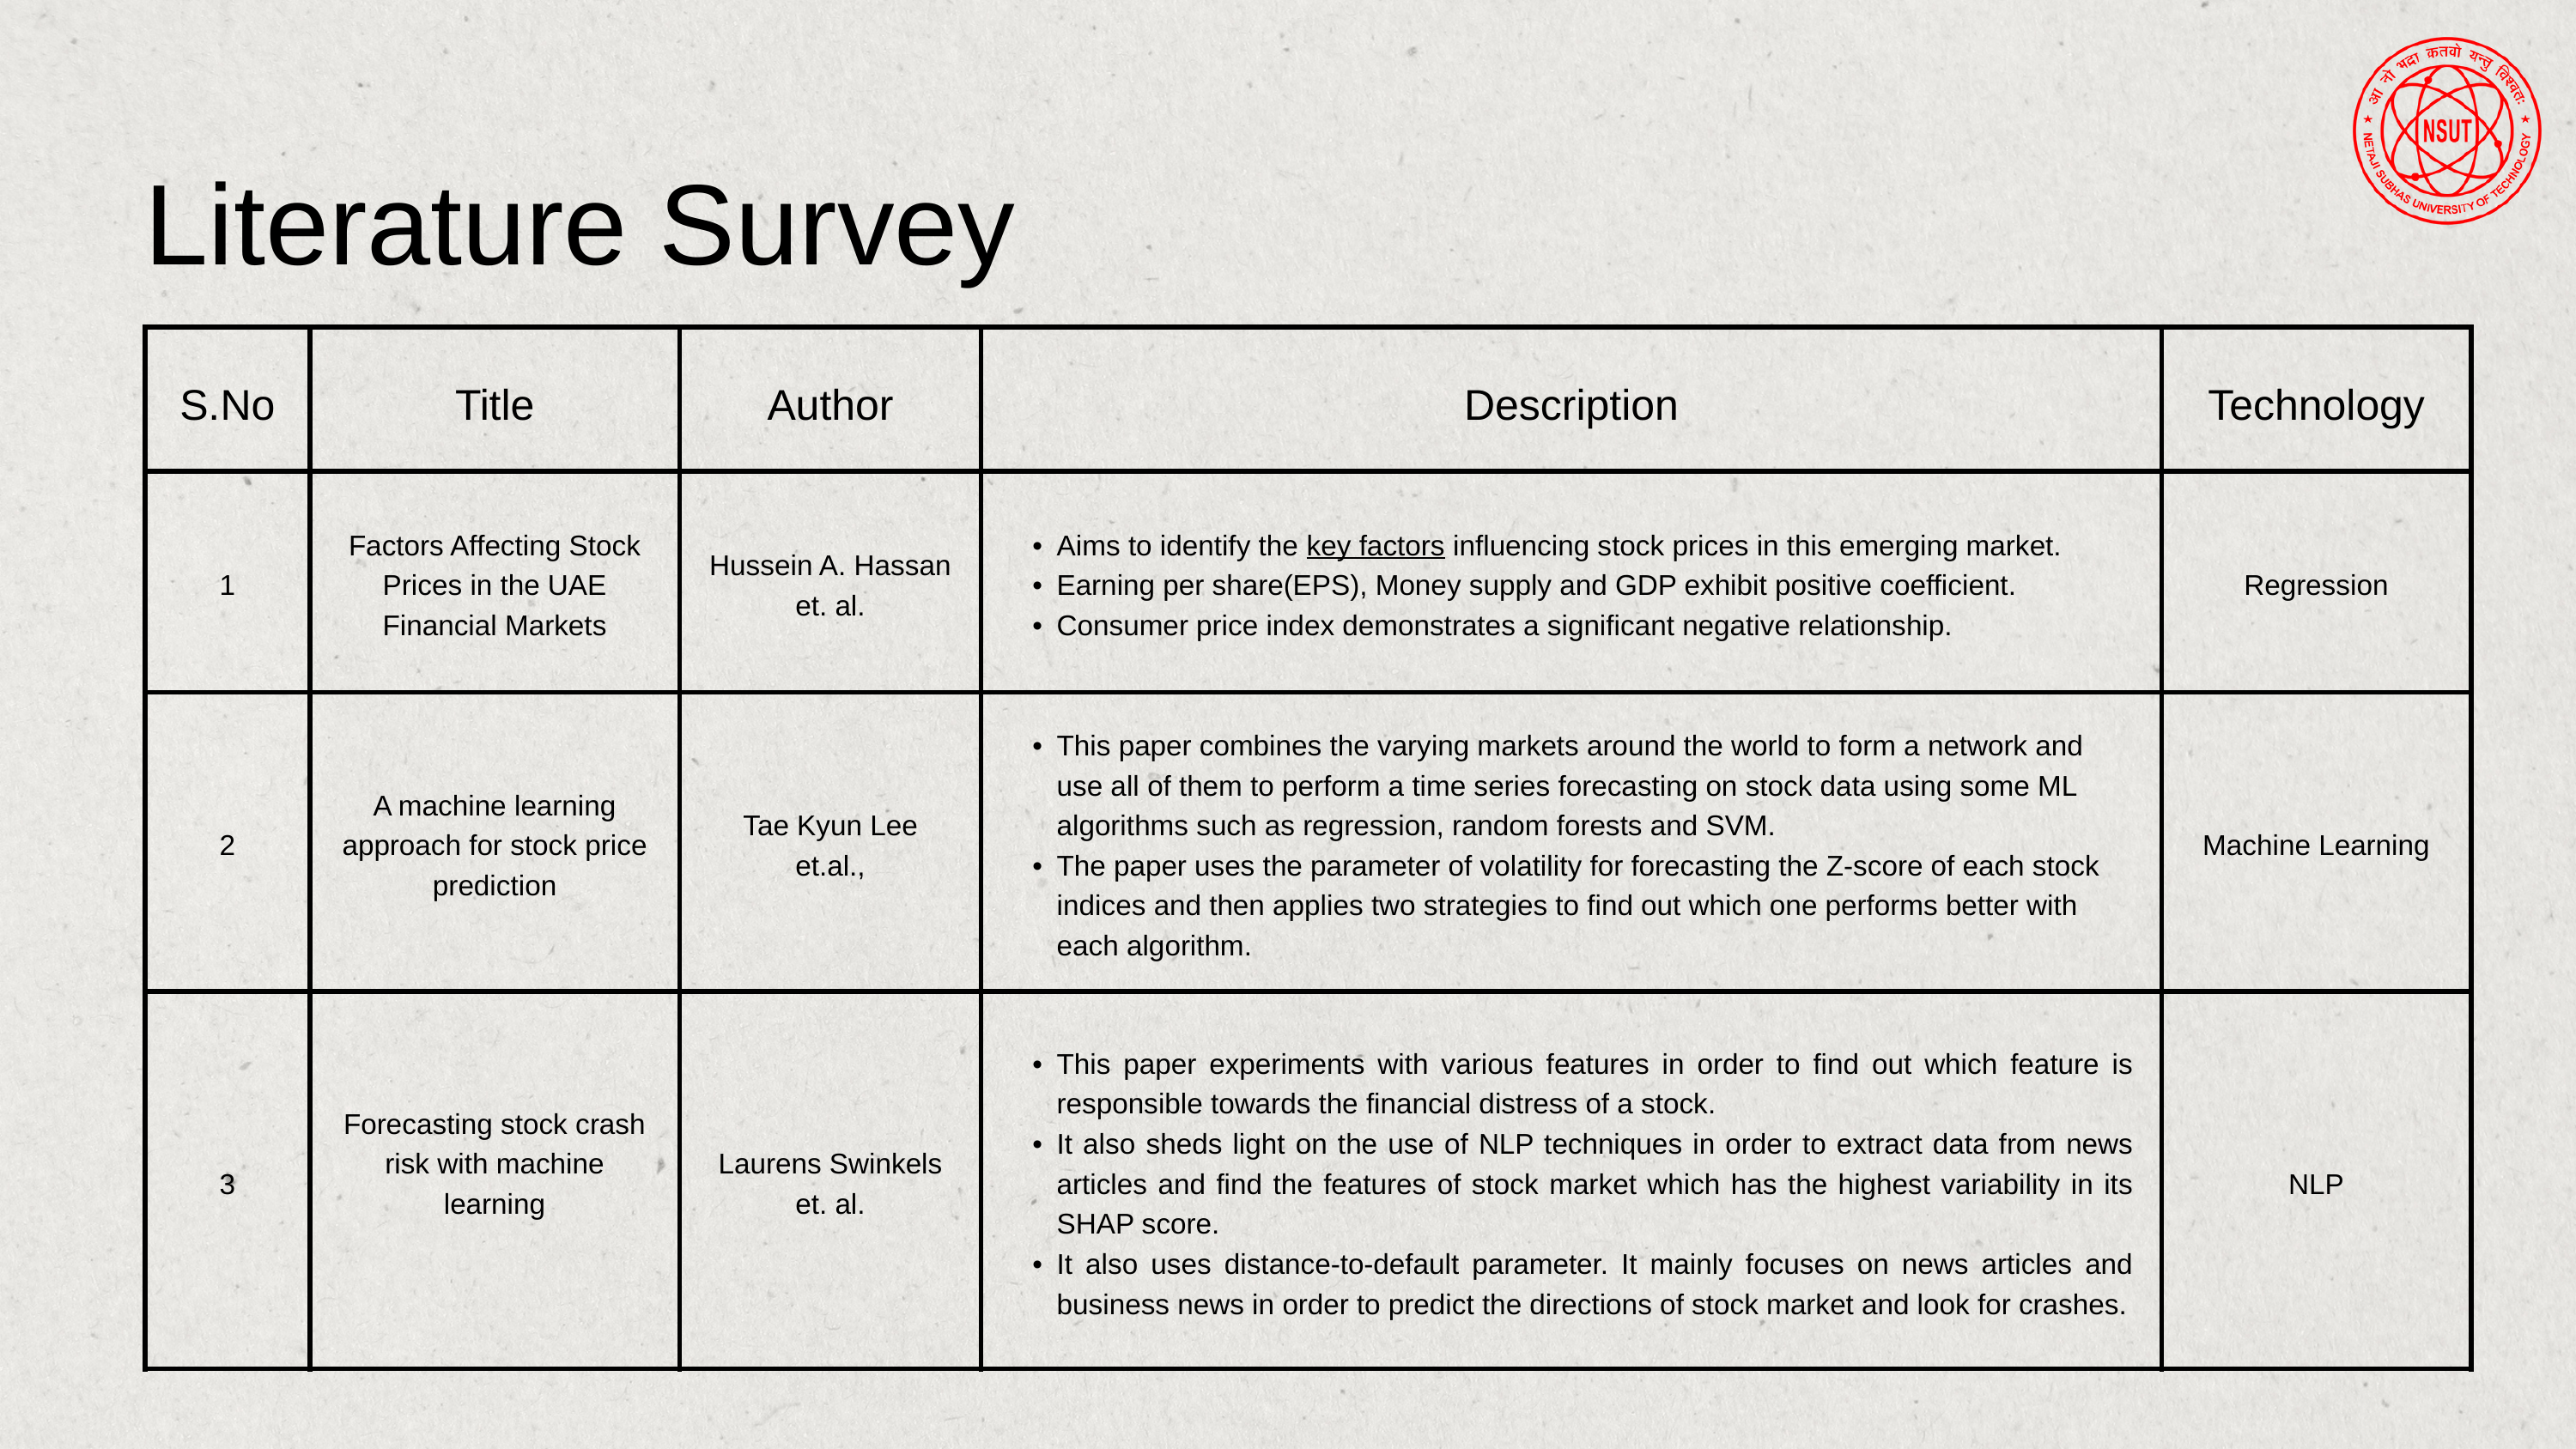

Literature Survey
| S.No | Title | Author | Description | Technology |
| --- | --- | --- | --- | --- |
| 1 | Factors Affecting Stock Prices in the UAE Financial Markets | Hussein A. Hassan et. al. | Aims to identify the key factors influencing stock prices in this emerging market. Earning per share(EPS), Money supply and GDP exhibit positive coefficient. Consumer price index demonstrates a significant negative relationship. | Regression |
| 2 | A machine learning approach for stock price prediction | Tae Kyun Lee et.al., | This paper combines the varying markets around the world to form a network and use all of them to perform a time series forecasting on stock data using some ML algorithms such as regression, random forests and SVM. The paper uses the parameter of volatility for forecasting the Z-score of each stock indices and then applies two strategies to find out which one performs better with each algorithm. | Machine Learning |
| 3 | Forecasting stock crash risk with machine learning | Laurens Swinkels et. al. | This paper experiments with various features in order to find out which feature is responsible towards the financial distress of a stock. It also sheds light on the use of NLP techniques in order to extract data from news articles and find the features of stock market which has the highest variability in its SHAP score. It also uses distance-to-default parameter. It mainly focuses on news articles and business news in order to predict the directions of stock market and look for crashes. | NLP |